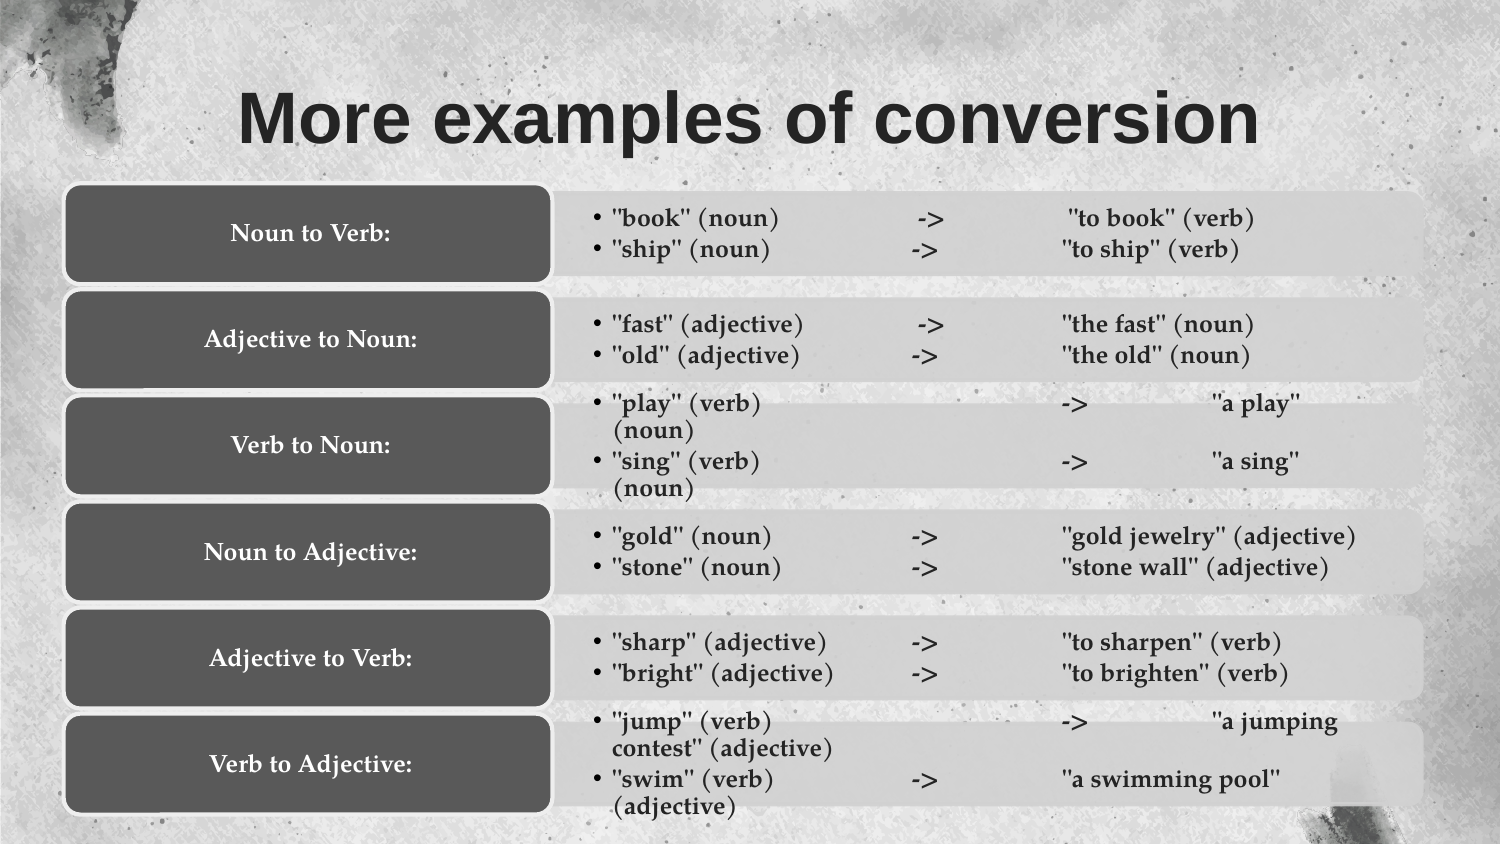

# More examples of conversion
"book" (noun)	 ->	 "to book" (verb)
"ship" (noun) 	-> 	"to ship" (verb)
Noun to Verb:
"fast" (adjective)	 -> 	"the fast" (noun)
"old" (adjective) 	-> 	"the old" (noun)
Adjective to Noun:
"play" (verb)	 	-> 	"a play" (noun)
"sing" (verb)	 	-> 	"a sing" (noun)
Verb to Noun:
"gold" (noun) 	-> 	"gold jewelry" (adjective)
"stone" (noun) 	-> 	"stone wall" (adjective)
Noun to Adjective:
"sharp" (adjective) 	-> 	"to sharpen" (verb)
"bright" (adjective) 	-> 	"to brighten" (verb)
Adjective to Verb:
"jump" (verb)	 	-> 	"a jumping contest" (adjective)
"swim" (verb) 	-> 	"a swimming pool" (adjective)
Verb to Adjective: